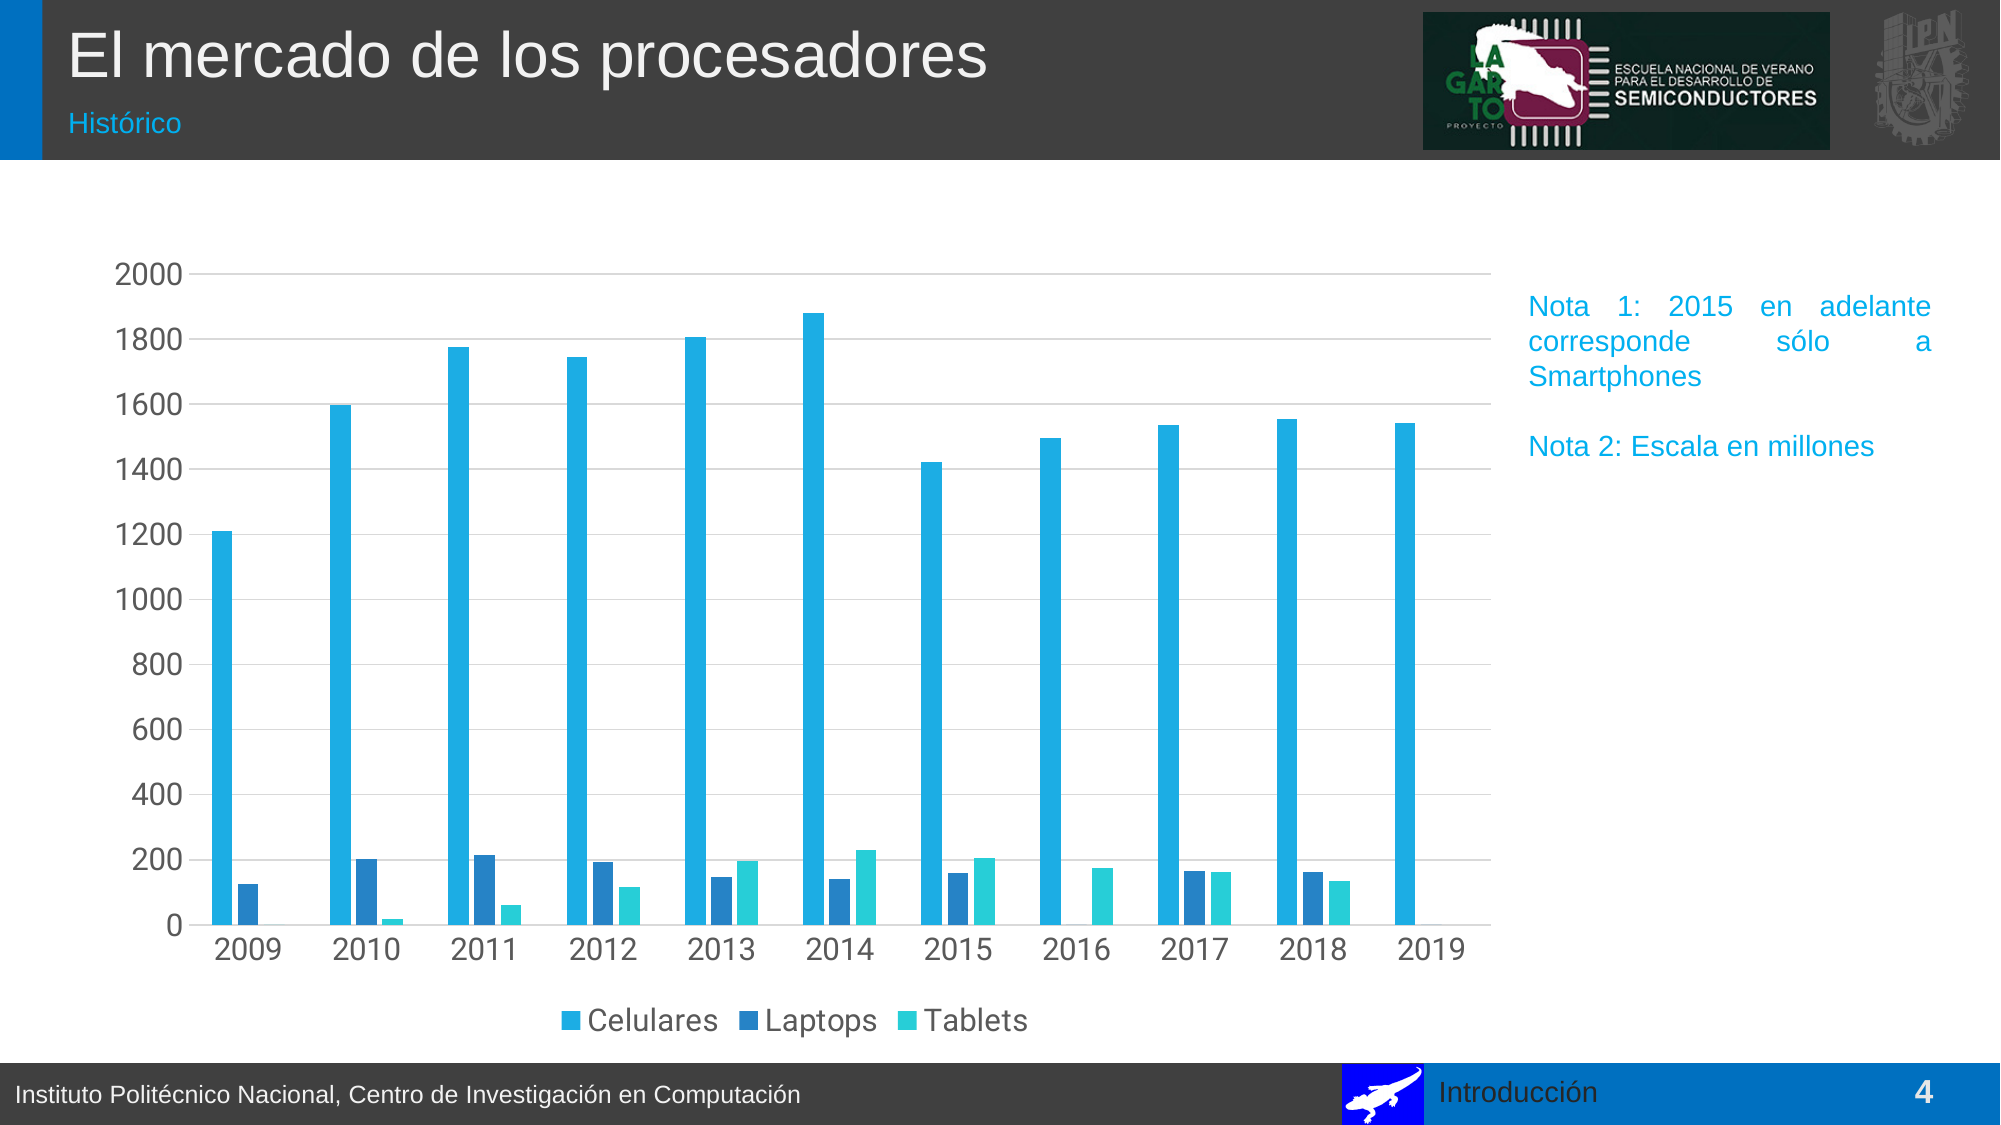

# El mercado de los procesadores
Histórico
Nota 1: 2015 en adelante corresponde sólo a Smartphones

Nota 2: Escala en millones

### Chart

| Category | Celulares | Laptops | Tablets |
|---|---|---|---|
| 2009 | 1211.2366 | 125.0 | 0.0 |
| 2010 | 1596.8024 | 203.0 | 17.6 |
| 2011 | 1774.5641 | 214.0 | 60.0 |
| 2012 | 1746.1756 | 194.0 | 116.3 |
| 2013 | 1806.9647 | 148.0 | 195.4 |
| 2014 | 1878.968 | 141.0 | 230.1 |
| 2015 | 1423.9003 | 158.0 | 206.8 |
| 2016 | 1495.358 | 0.0 | 174.8 |
| 2017 | 1536.5355 | 164.7 | 163.5 |
| 2018 | 1555.267 | 163.7 | 136.0 |
| 2019 | 1540.657 | 0.0 | None |
Introducción
4